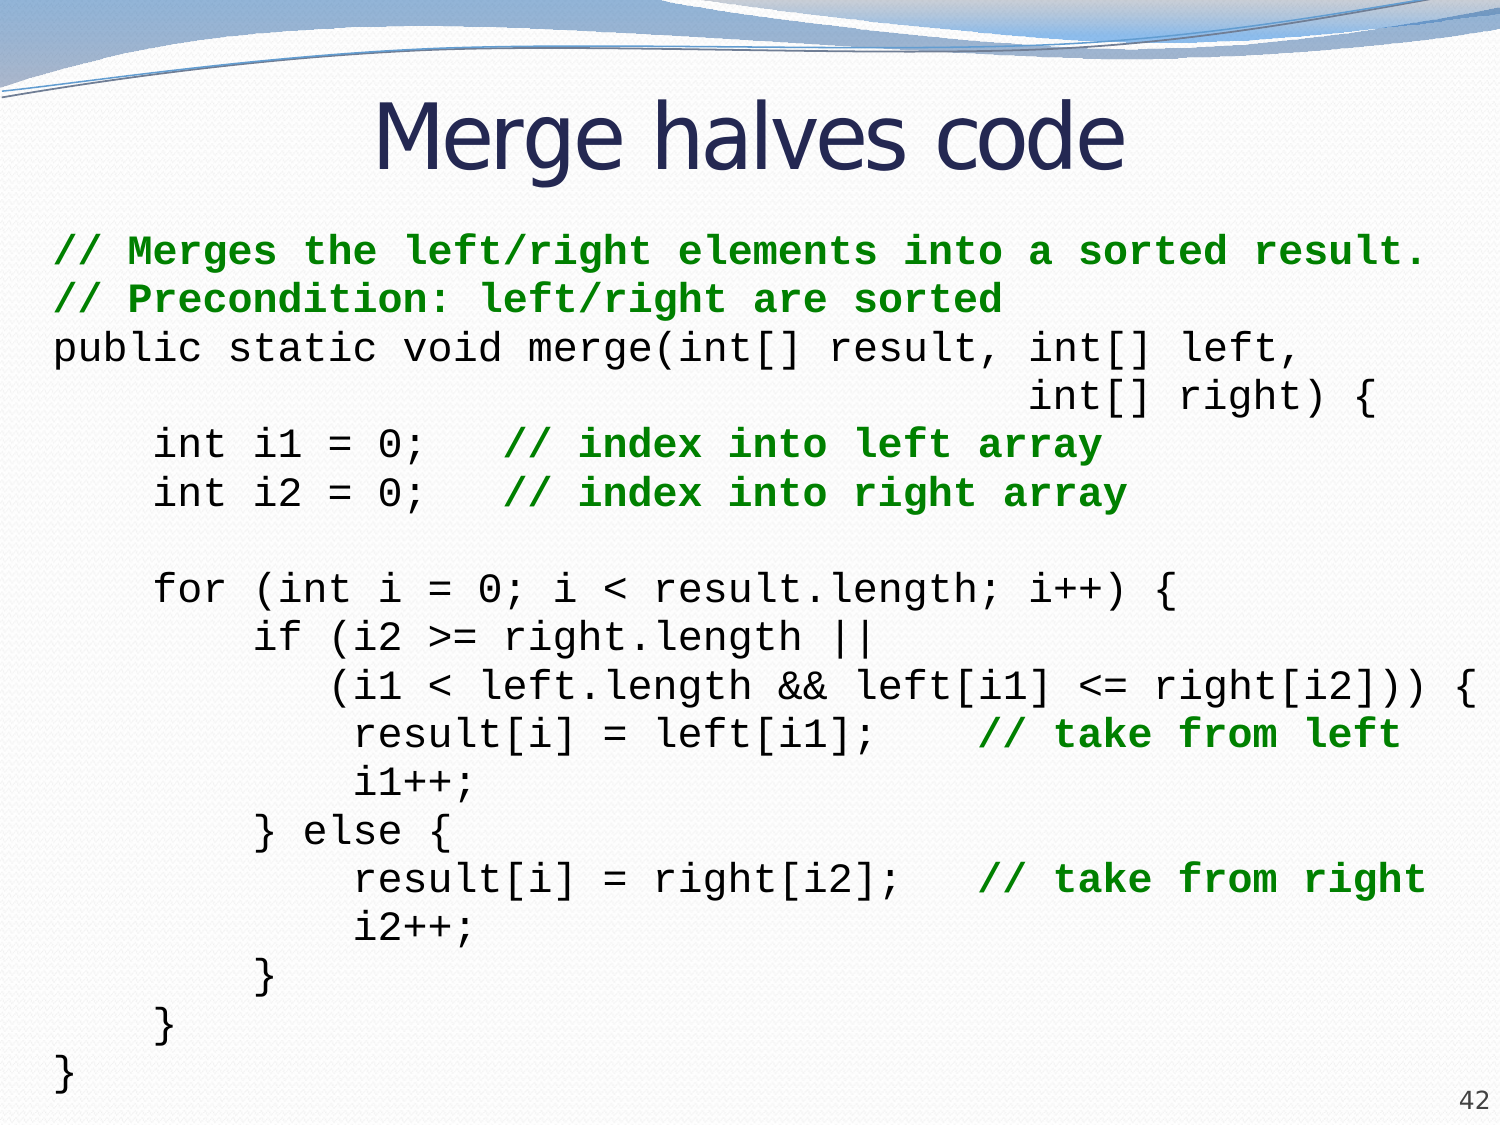

# Merge halves code
// Merges the left/right elements into a sorted result.
// Precondition: left/right are sorted
public static void merge(int[] result, int[] left,
                                       int[] right) {
    int i1 = 0;   // index into left array
    int i2 = 0;   // index into right array

    for (int i = 0; i < result.length; i++) {
        if (i2 >= right.length ||
           (i1 < left.length && left[i1] <= right[i2])) {
            result[i] = left[i1];    // take from left
            i1++;
        } else {
            result[i] = right[i2];   // take from right
            i2++;
        }
    }
}